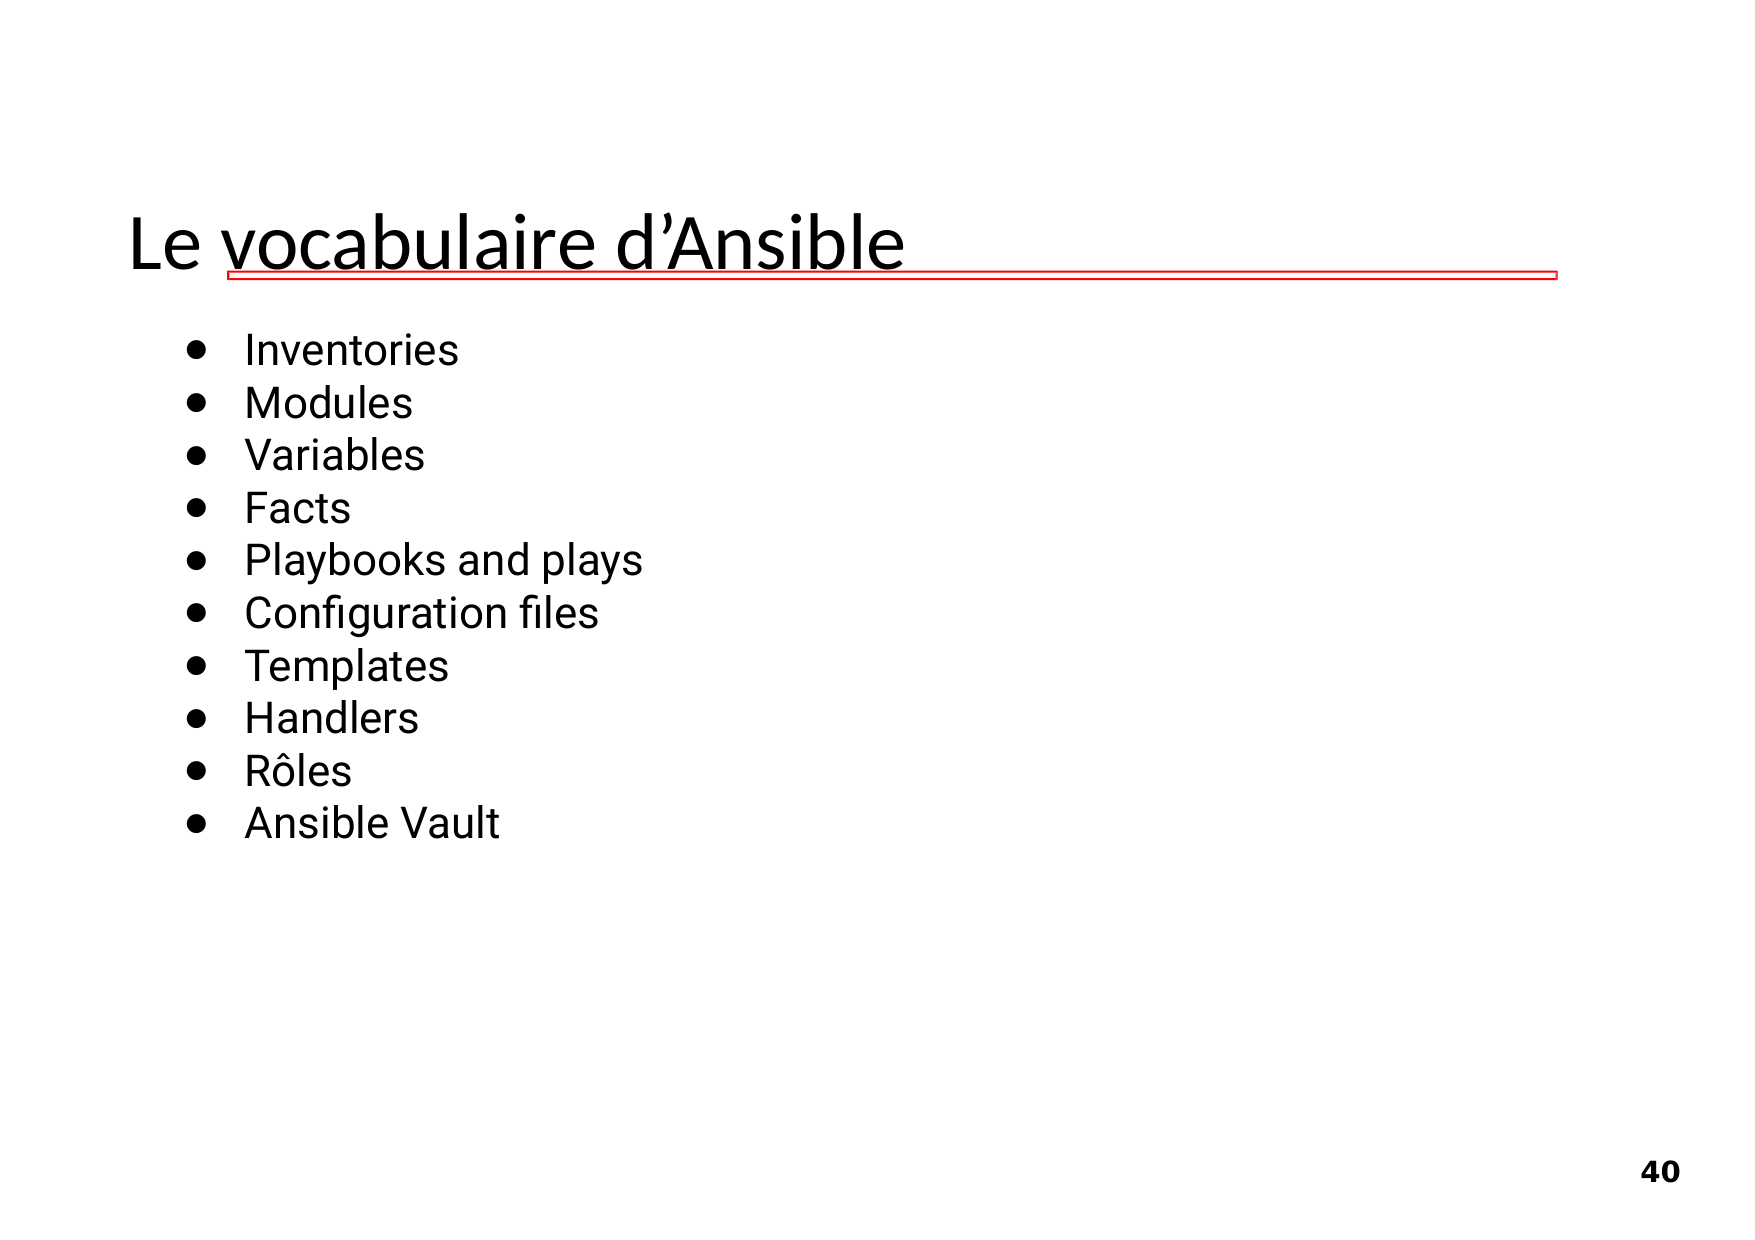

Le vocabulaire d’Ansible
Inventories
Modules
Variables
Facts
Playbooks and plays
Configuration files
Templates
Handlers
Rôles
Ansible Vault

40